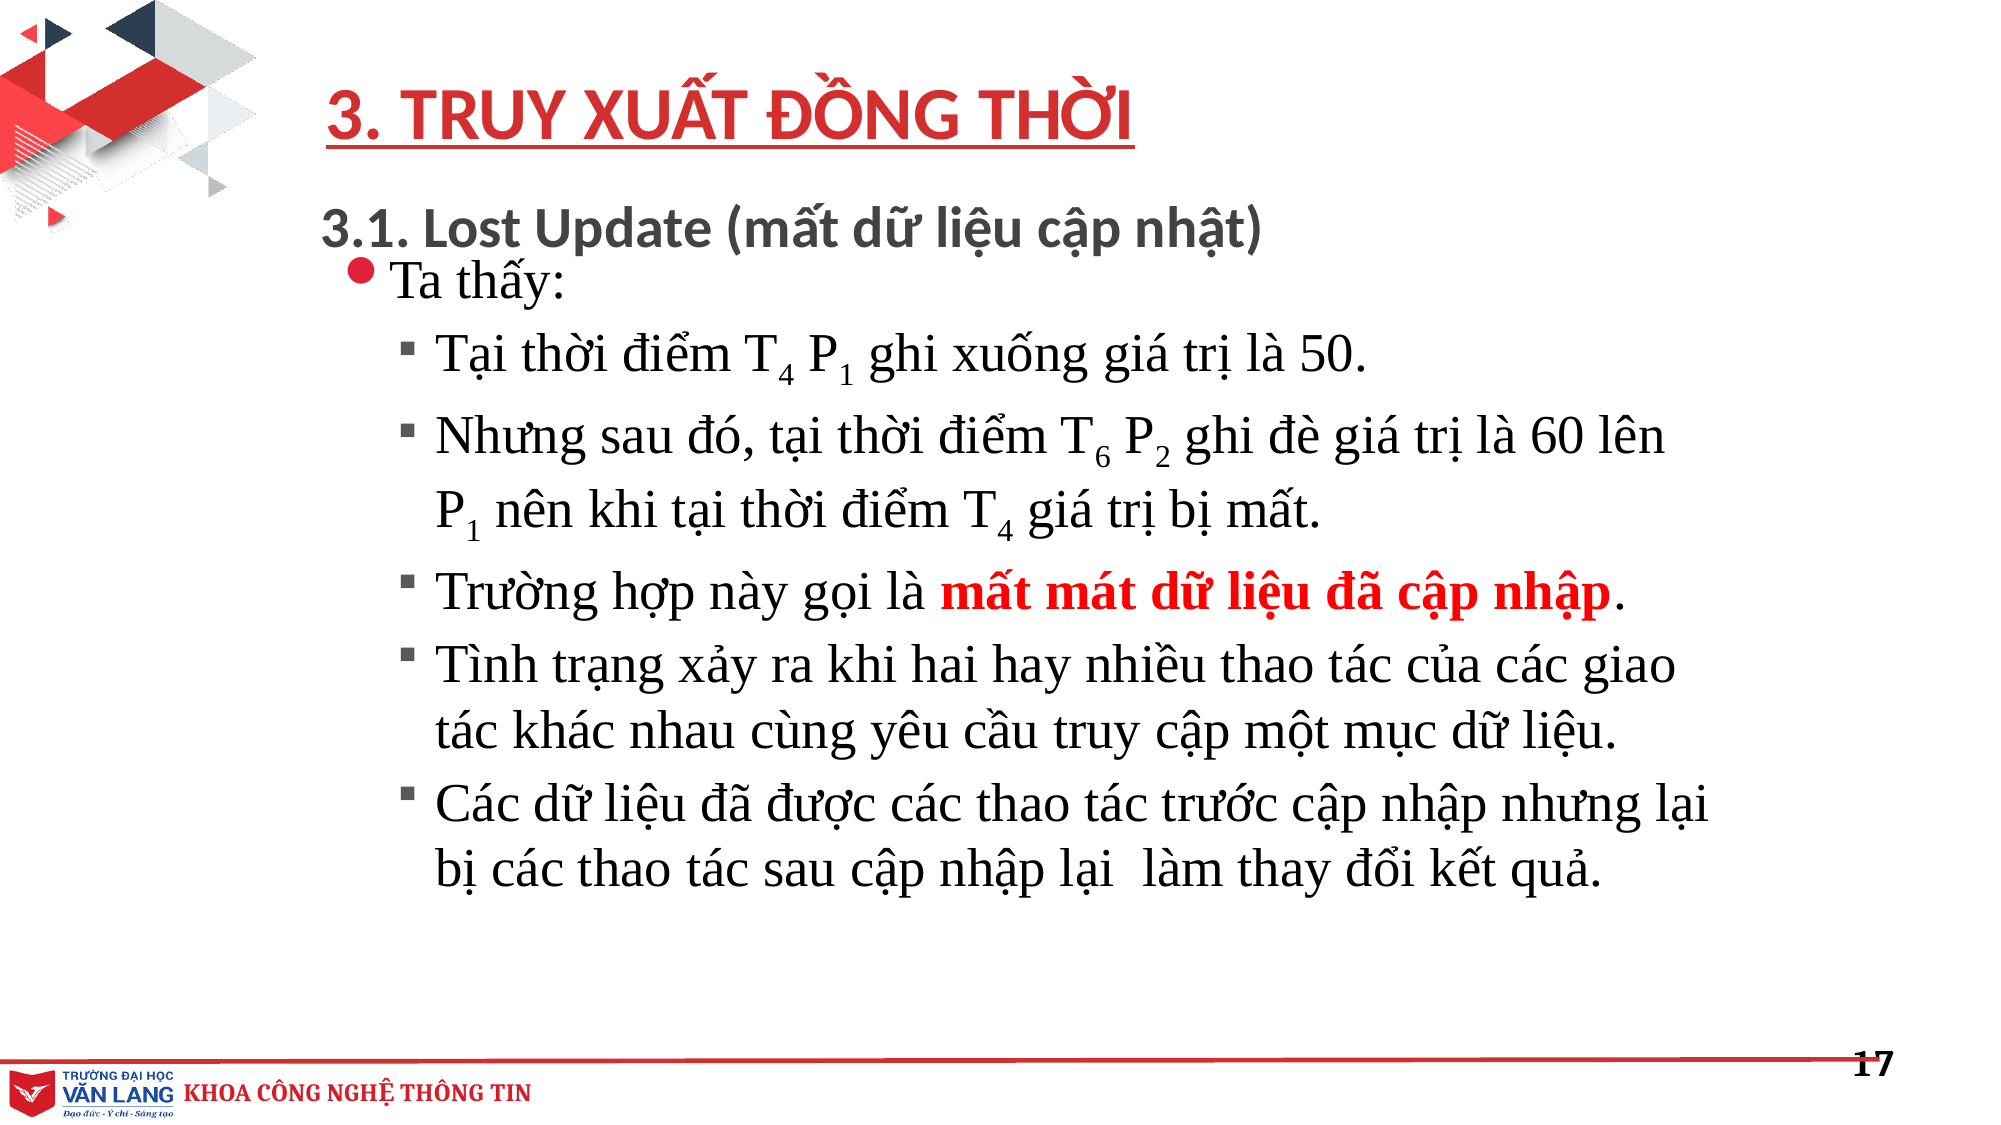

3. TRUY XUẤT ĐỒNG THỜI

3.1. Lost Update (mất dữ liệu cập nhật)

Ta thấy:
Tại thời điểm T4 P1 ghi xuống giá trị là 50.
Nhưng sau đó, tại thời điểm T6 P2 ghi đè giá trị là 60 lên P1 nên khi tại thời điểm T4 giá trị bị mất.
Trường hợp này gọi là mất mát dữ liệu đã cập nhập.
Tình trạng xảy ra khi hai hay nhiều thao tác của các giao tác khác nhau cùng yêu cầu truy cập một mục dữ liệu.
Các dữ liệu đã được các thao tác trước cập nhập nhưng lại bị các thao tác sau cập nhập lại  làm thay đổi kết quả.